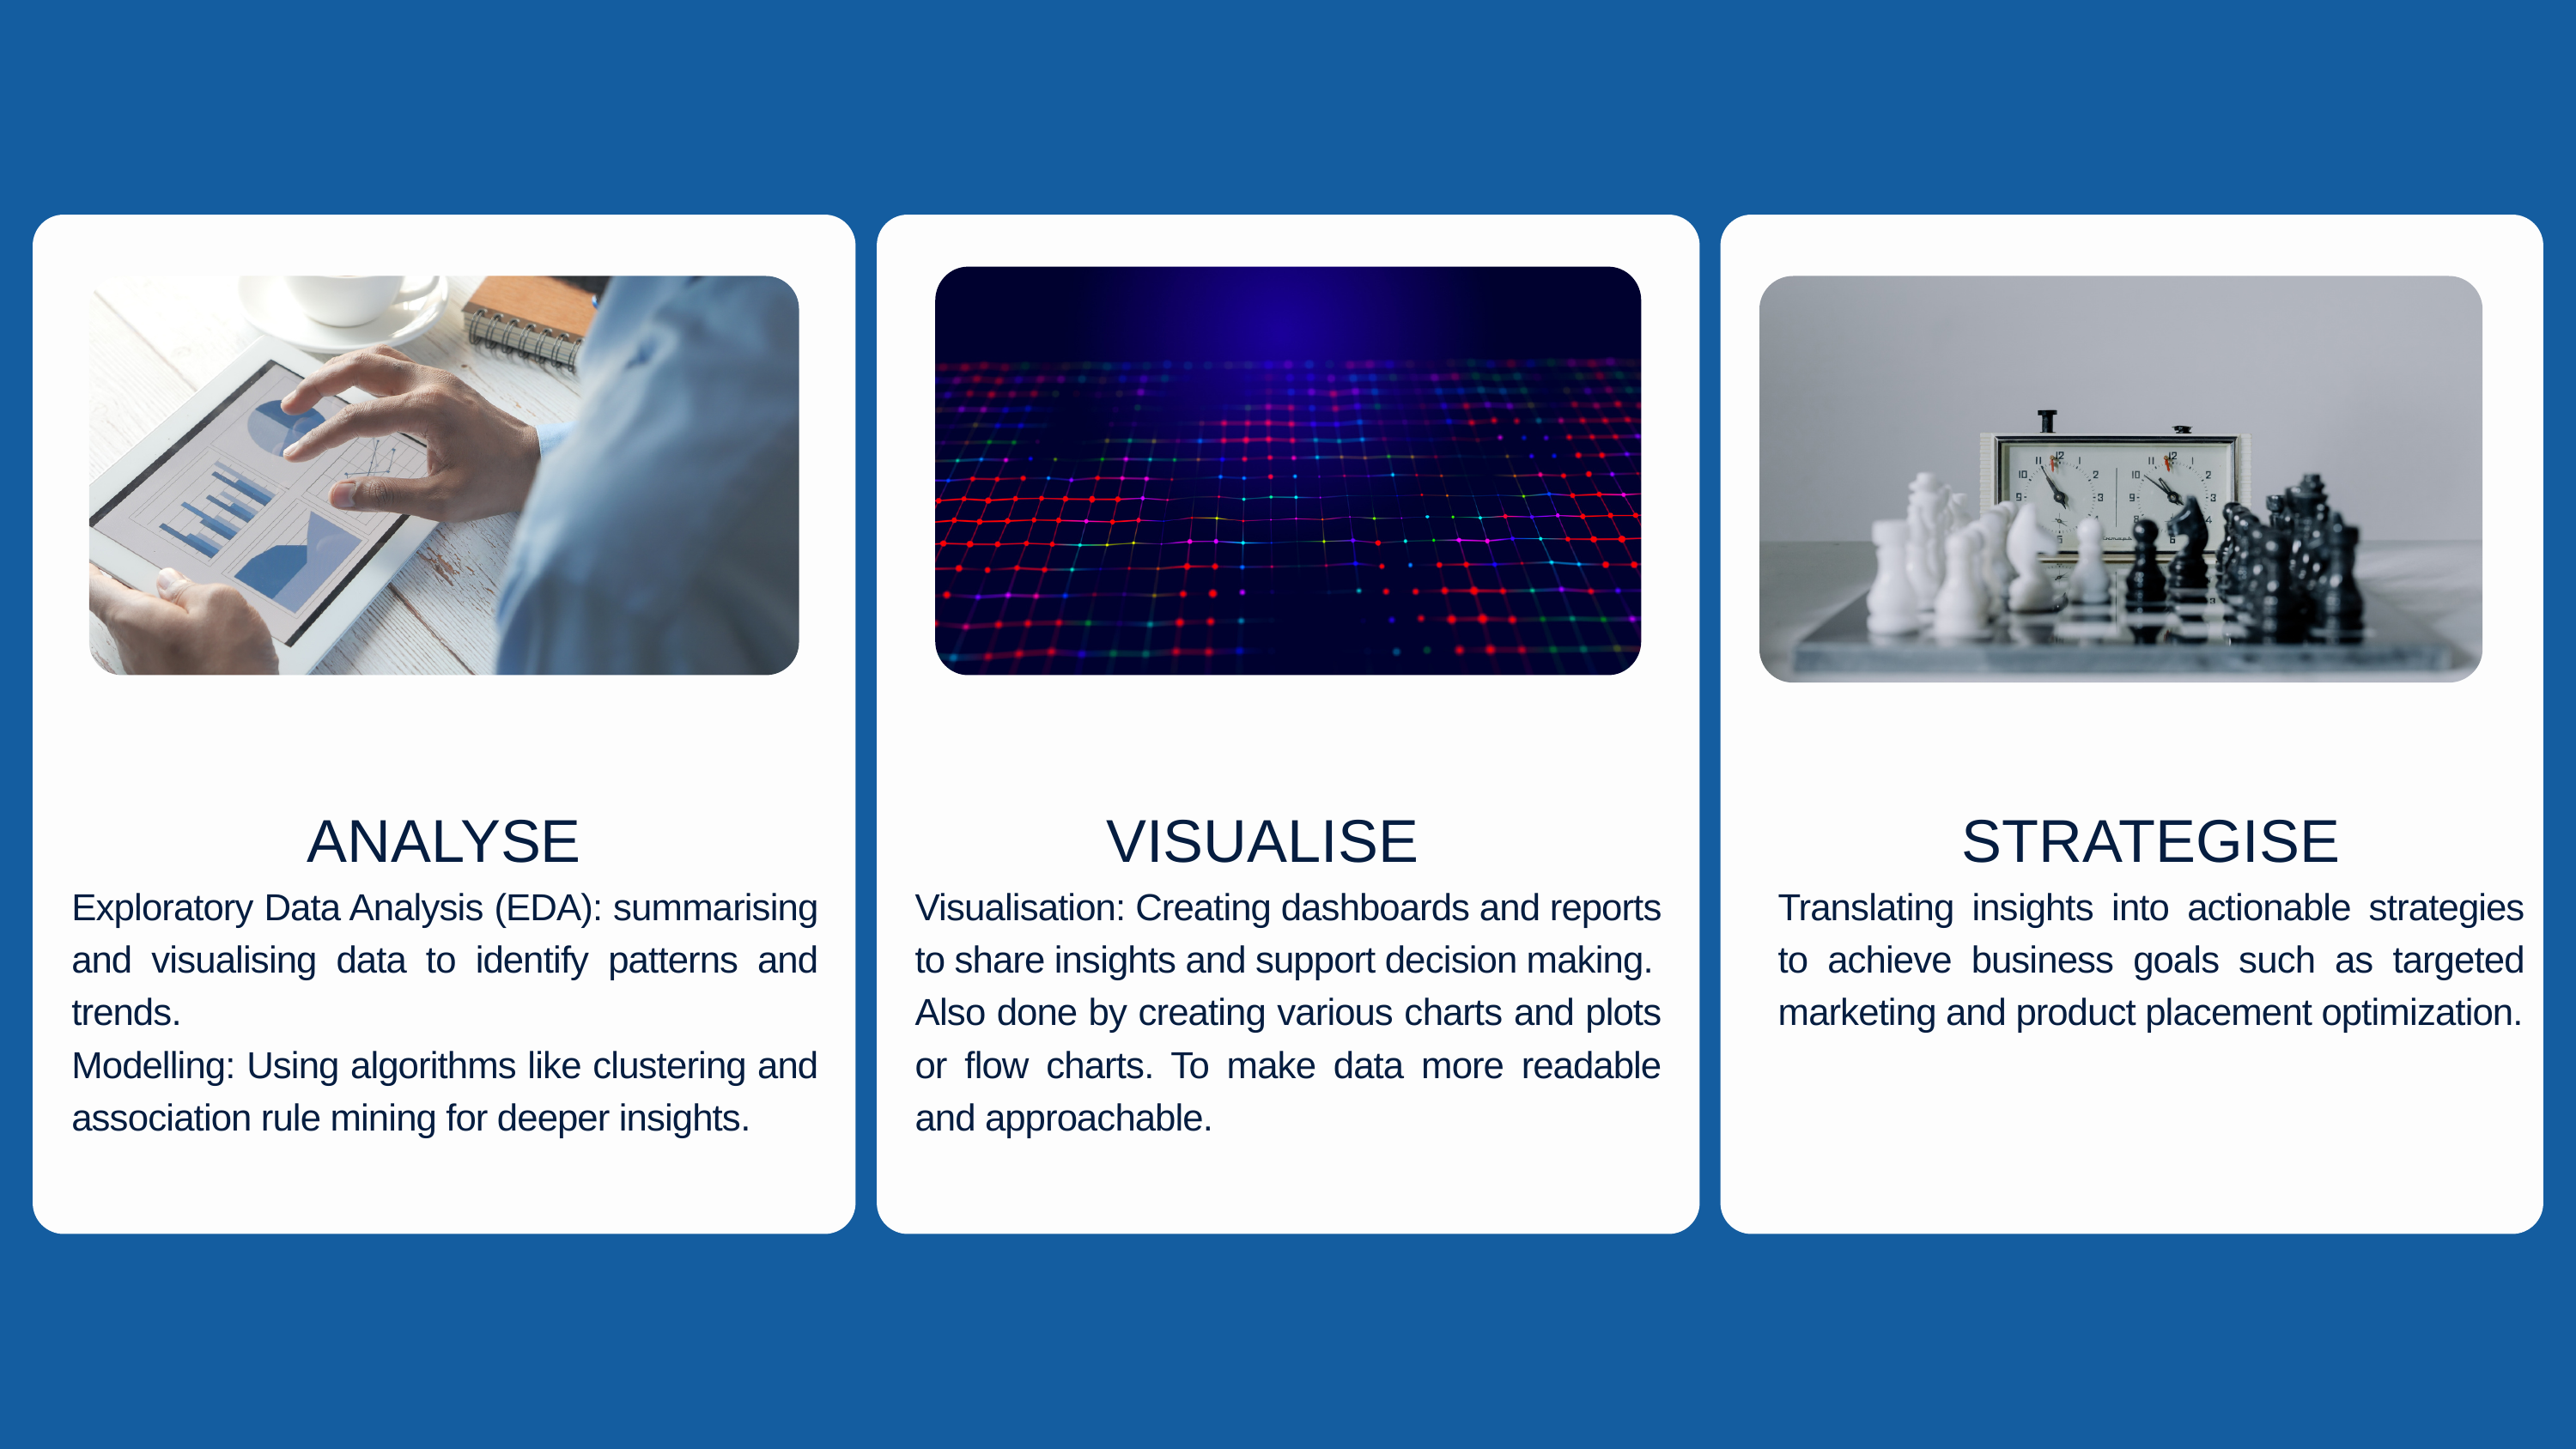

ANALYSE
VISUALISE
STRATEGISE
Exploratory Data Analysis (EDA): summarising and visualising data to identify patterns and trends.
Modelling: Using algorithms like clustering and association rule mining for deeper insights.
Visualisation: Creating dashboards and reports to share insights and support decision making.
Also done by creating various charts and plots or flow charts. To make data more readable and approachable.
Translating insights into actionable strategies to achieve business goals such as targeted marketing and product placement optimization.